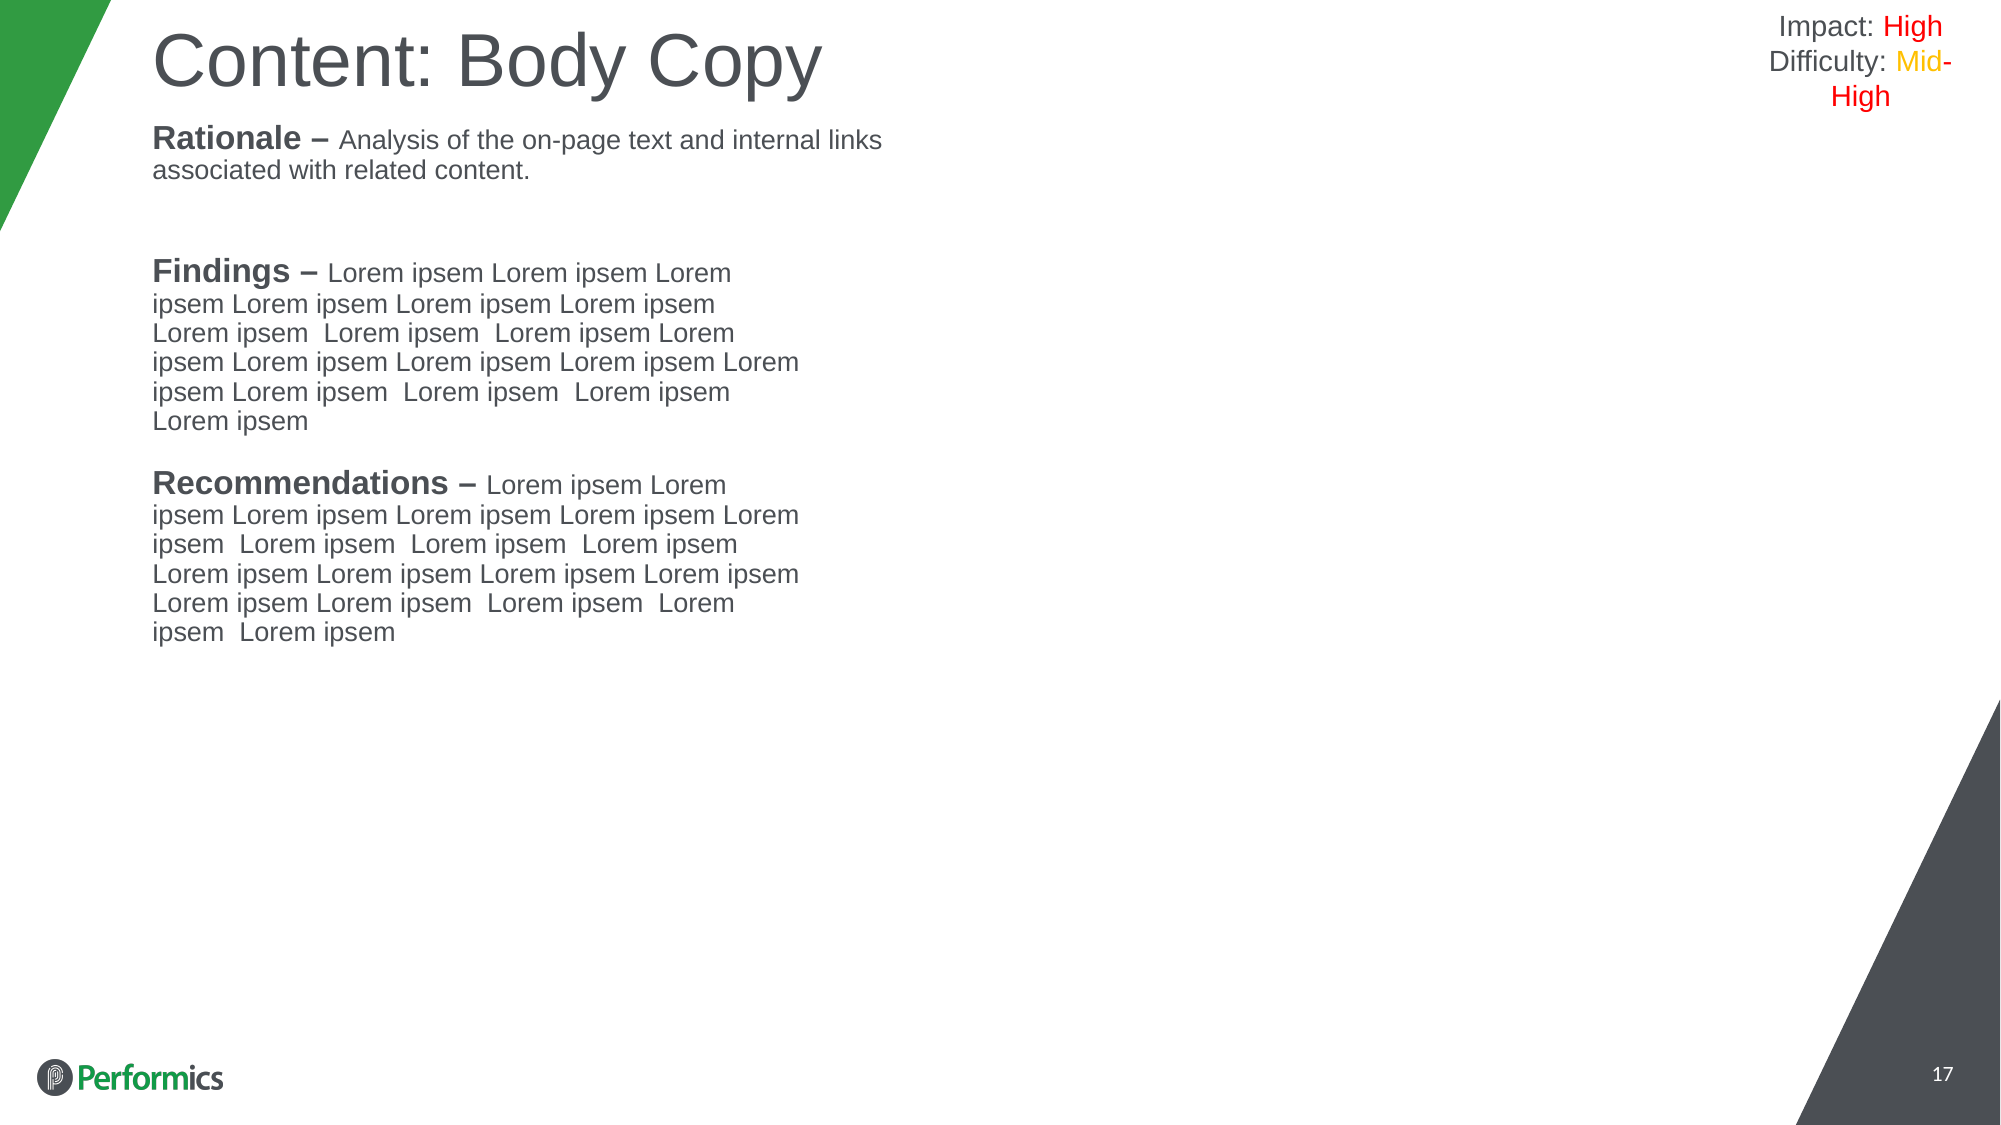

Impact: High
Difficulty: Mid-High
# Content: Body Copy
Rationale – Analysis of the on-page text and internal links associated with related content.

Findings – Lorem ipsem Lorem ipsem Lorem ipsem Lorem ipsem Lorem ipsem Lorem ipsem  Lorem ipsem  Lorem ipsem  Lorem ipsem Lorem ipsem Lorem ipsem Lorem ipsem Lorem ipsem Lorem ipsem Lorem ipsem  Lorem ipsem  Lorem ipsem  Lorem ipsem

Recommendations – Lorem ipsem Lorem ipsem Lorem ipsem Lorem ipsem Lorem ipsem Lorem ipsem  Lorem ipsem  Lorem ipsem  Lorem ipsem Lorem ipsem Lorem ipsem Lorem ipsem Lorem ipsem Lorem ipsem Lorem ipsem  Lorem ipsem  Lorem ipsem  Lorem ipsem

17